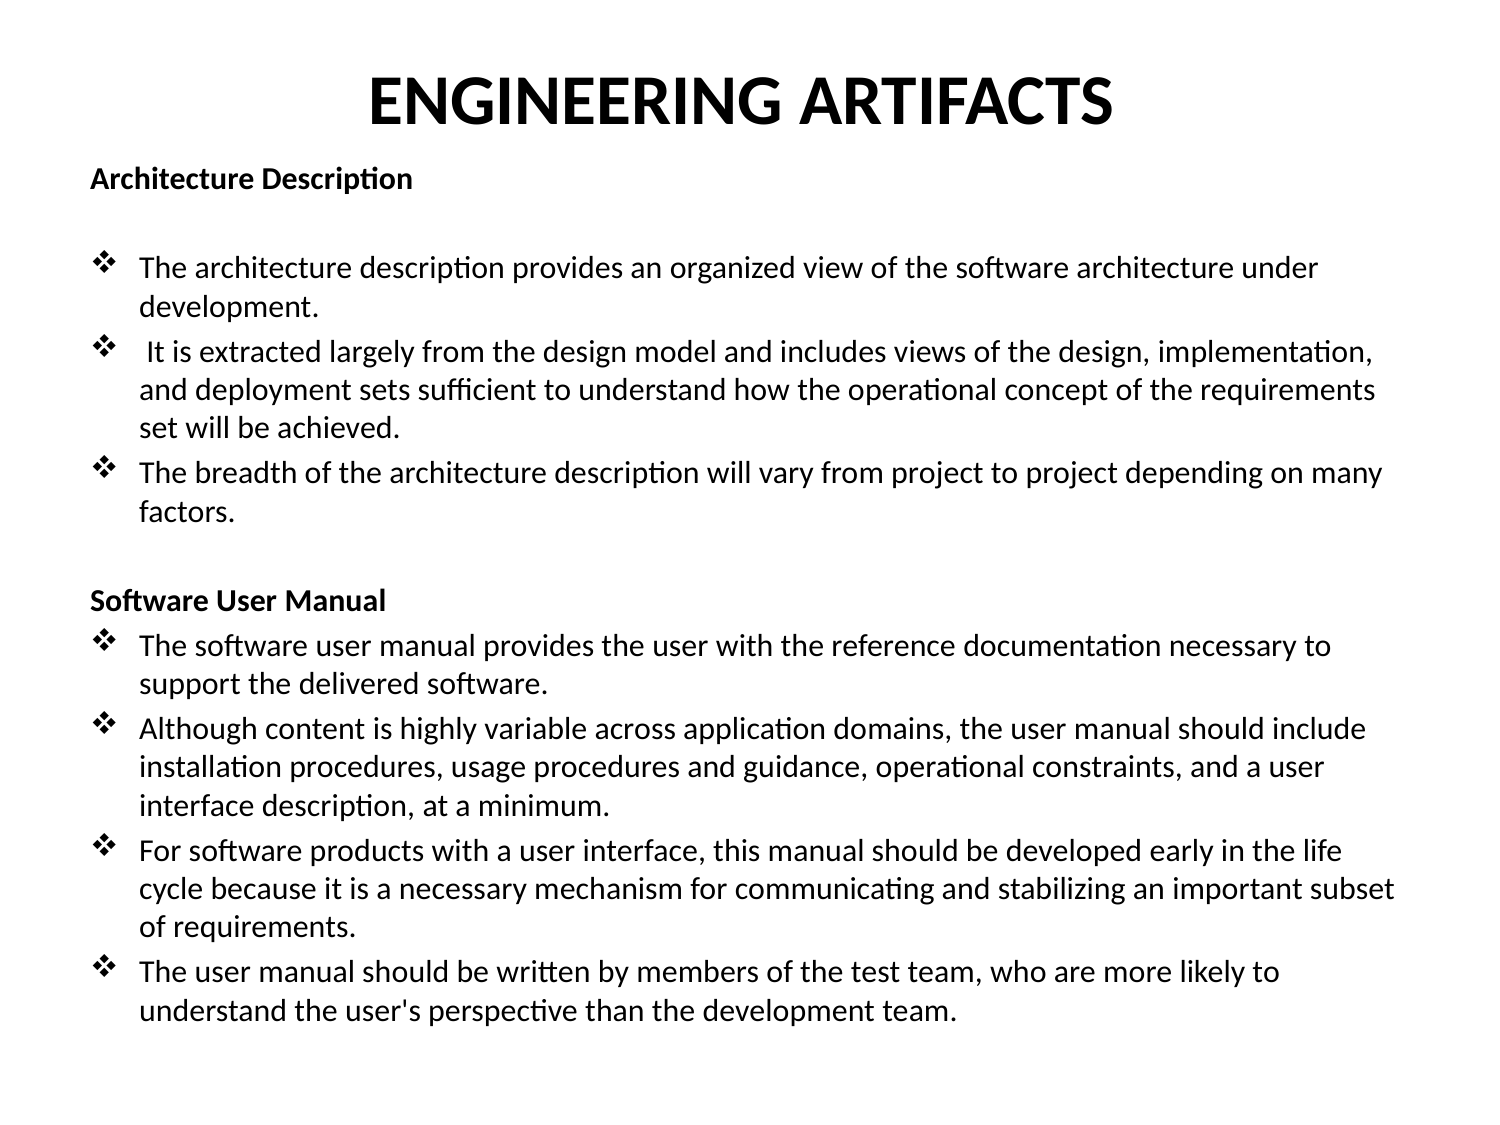

# ENGINEERING ARTIFACTS
Architecture Description

The architecture description provides an organized view of the software architecture under development.
 It is extracted largely from the design model and includes views of the design, implementation, and deployment sets sufficient to understand how the operational concept of the requirements set will be achieved.
The breadth of the architecture description will vary from project to project depending on many factors.

Software User Manual
The software user manual provides the user with the reference documentation necessary to support the delivered software.
Although content is highly variable across application domains, the user manual should include installation procedures, usage procedures and guidance, operational constraints, and a user interface description, at a minimum.
For software products with a user interface, this manual should be developed early in the life cycle because it is a necessary mechanism for communicating and stabilizing an important subset of requirements.
The user manual should be written by members of the test team, who are more likely to understand the user's perspective than the development team.